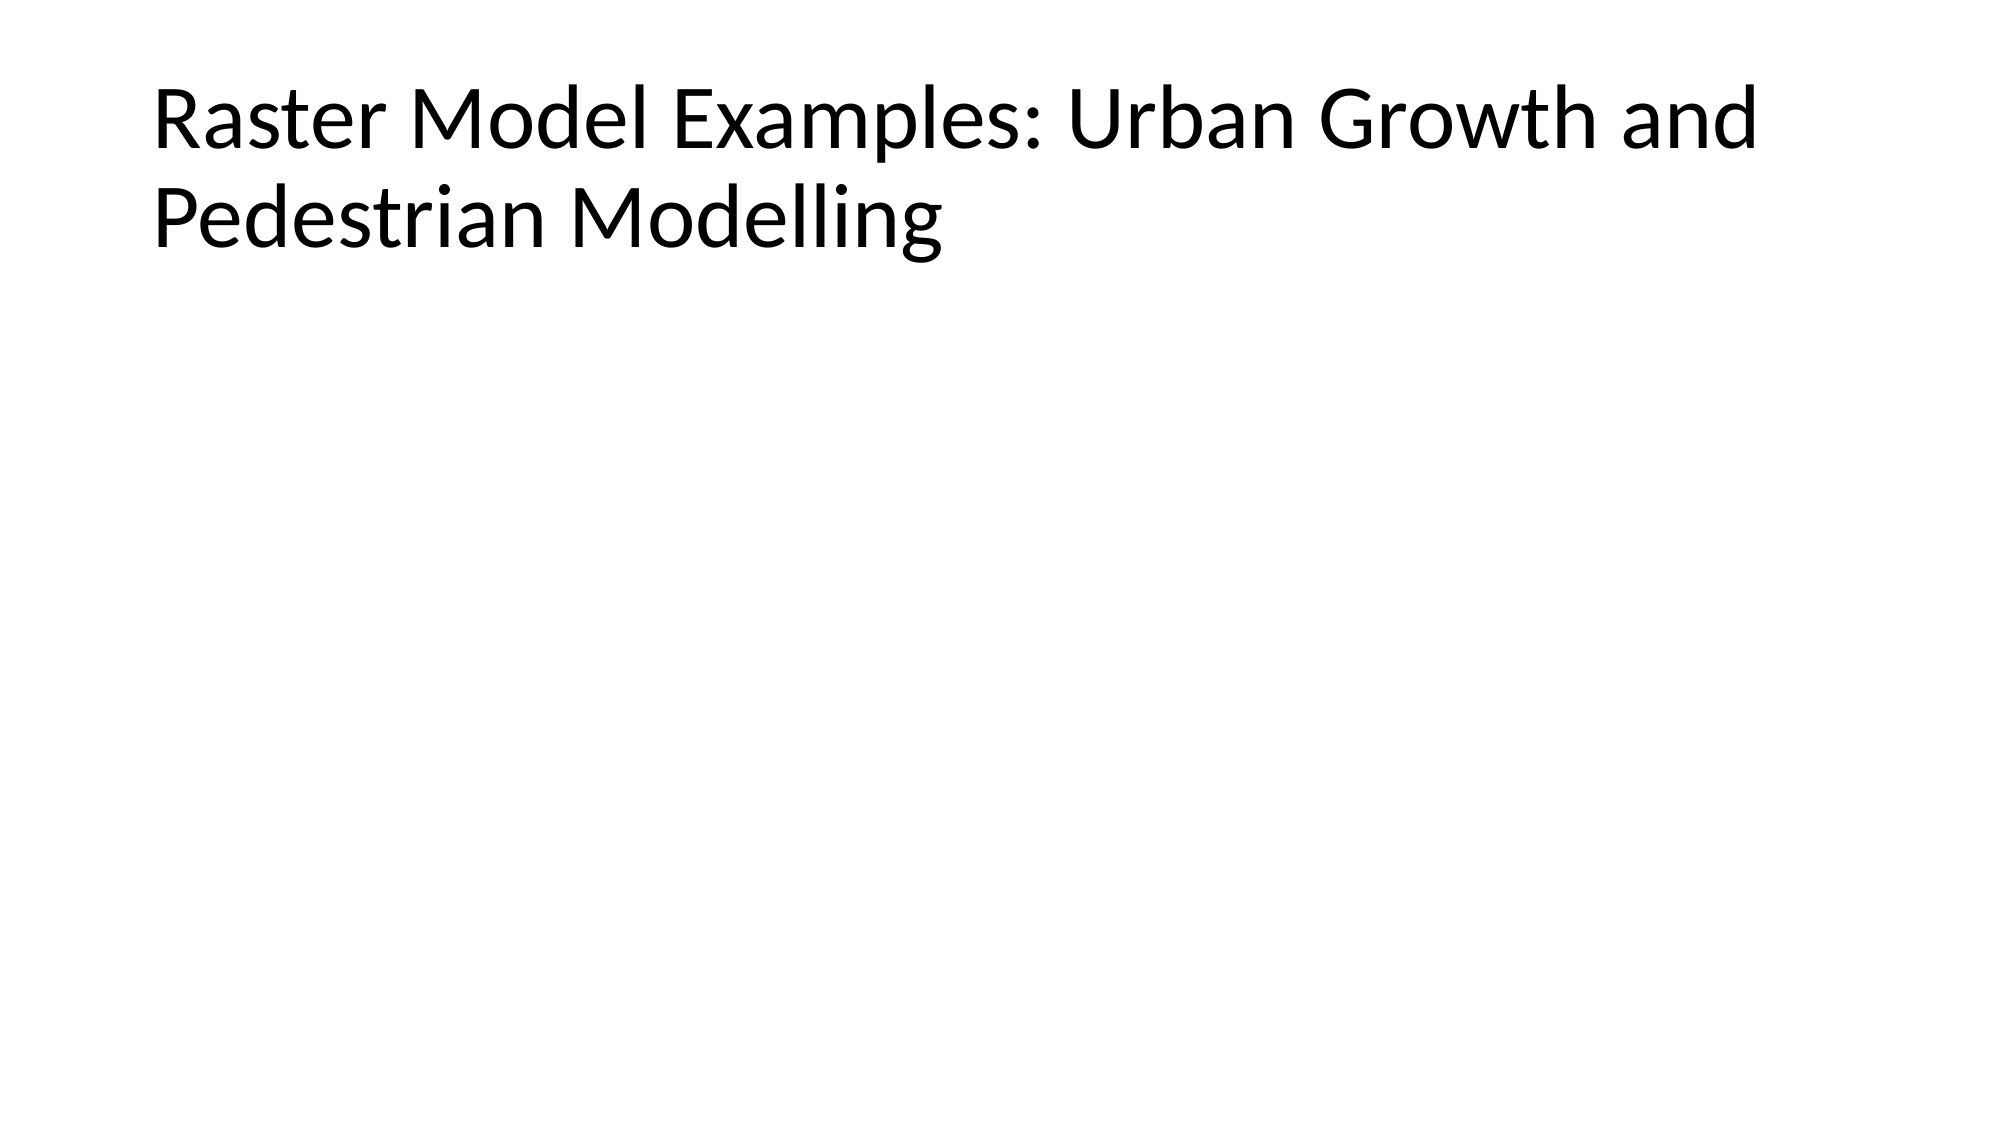

# Raster Model Examples: Urban Growth and Pedestrian Modelling